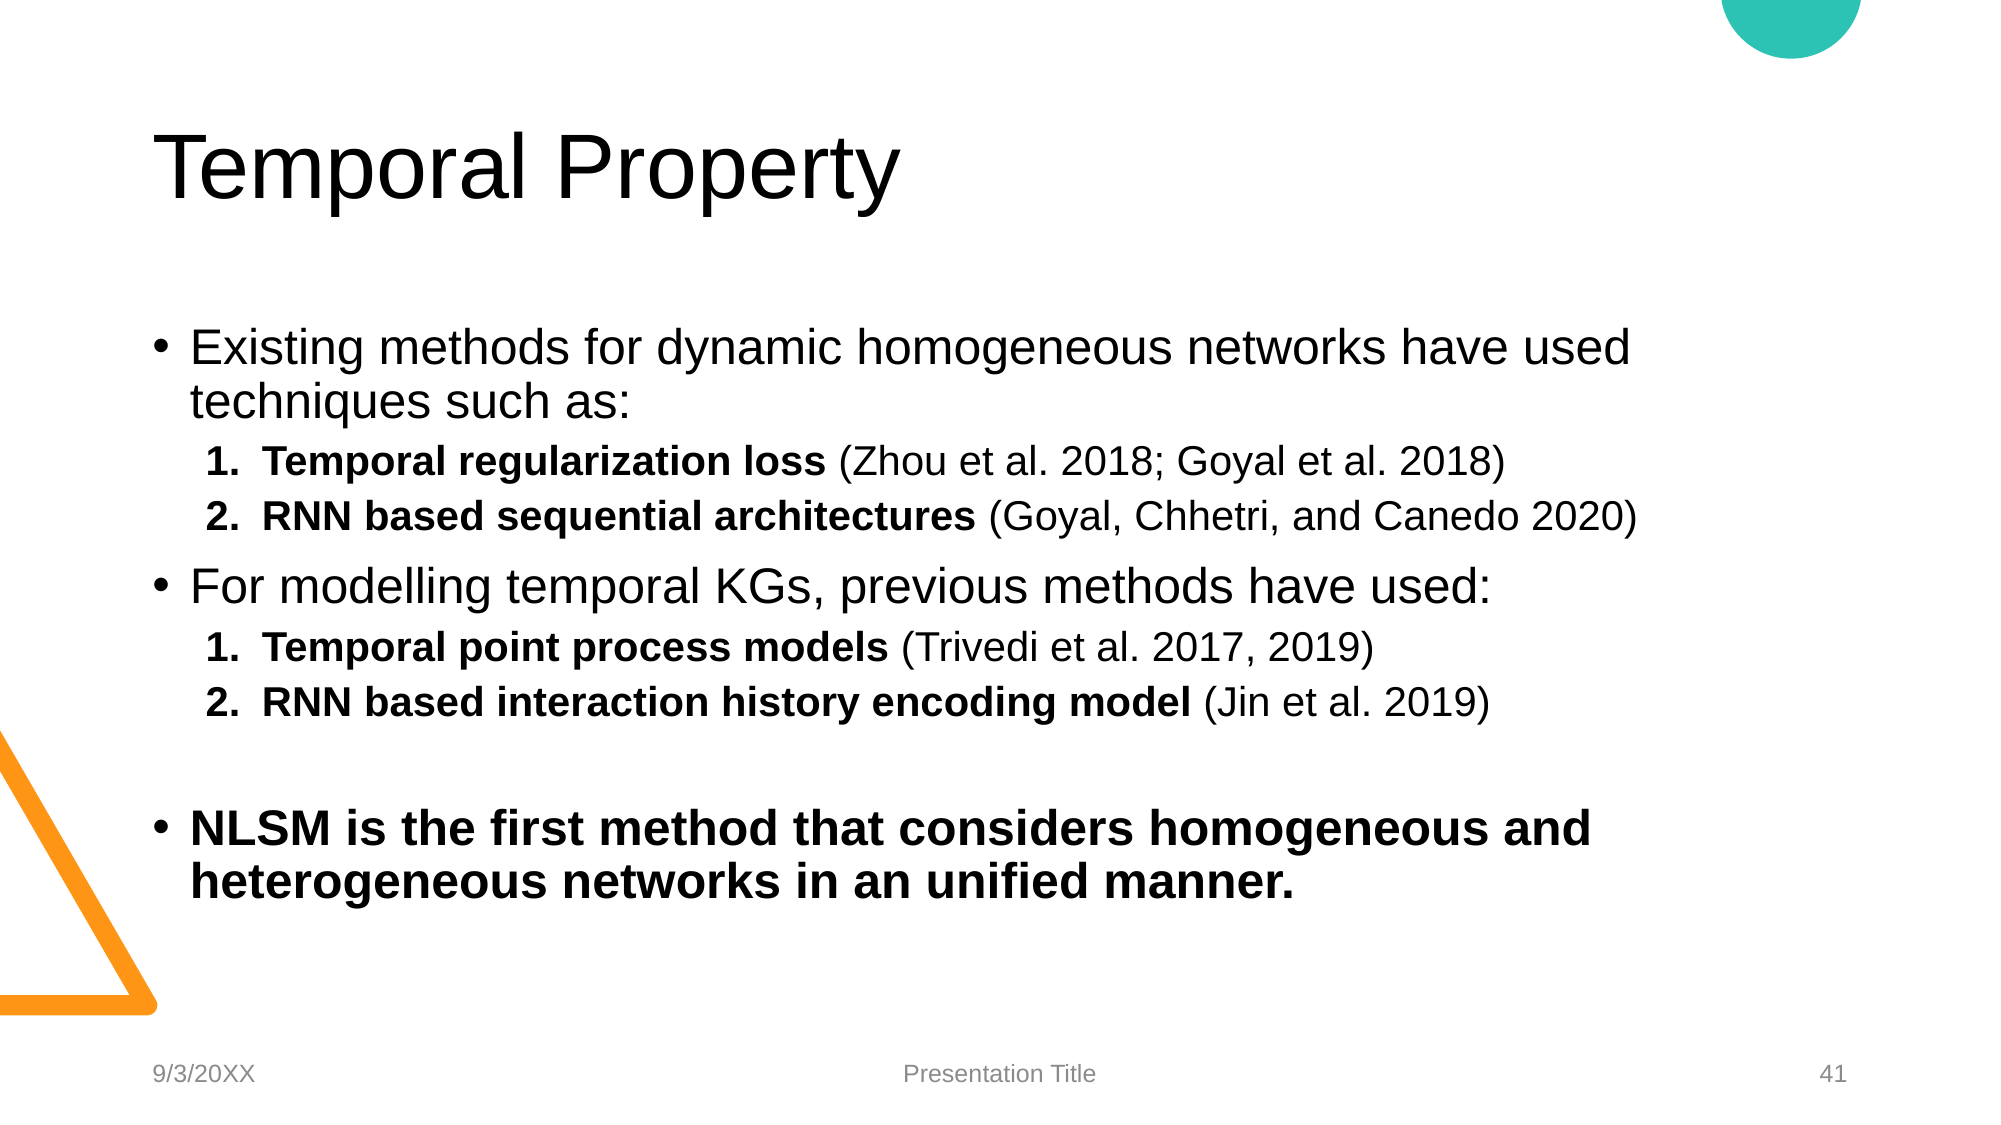

# Temporal Property
Existing methods for dynamic homogeneous networks have used techniques such as:
Temporal regularization loss (Zhou et al. 2018; Goyal et al. 2018)
RNN based sequential architectures (Goyal, Chhetri, and Canedo 2020)
For modelling temporal KGs, previous methods have used:
Temporal point process models (Trivedi et al. 2017, 2019)
RNN based interaction history encoding model (Jin et al. 2019)

NLSM is the first method that considers homogeneous and heterogeneous networks in an unified manner.
9/3/20XX
Presentation Title
41